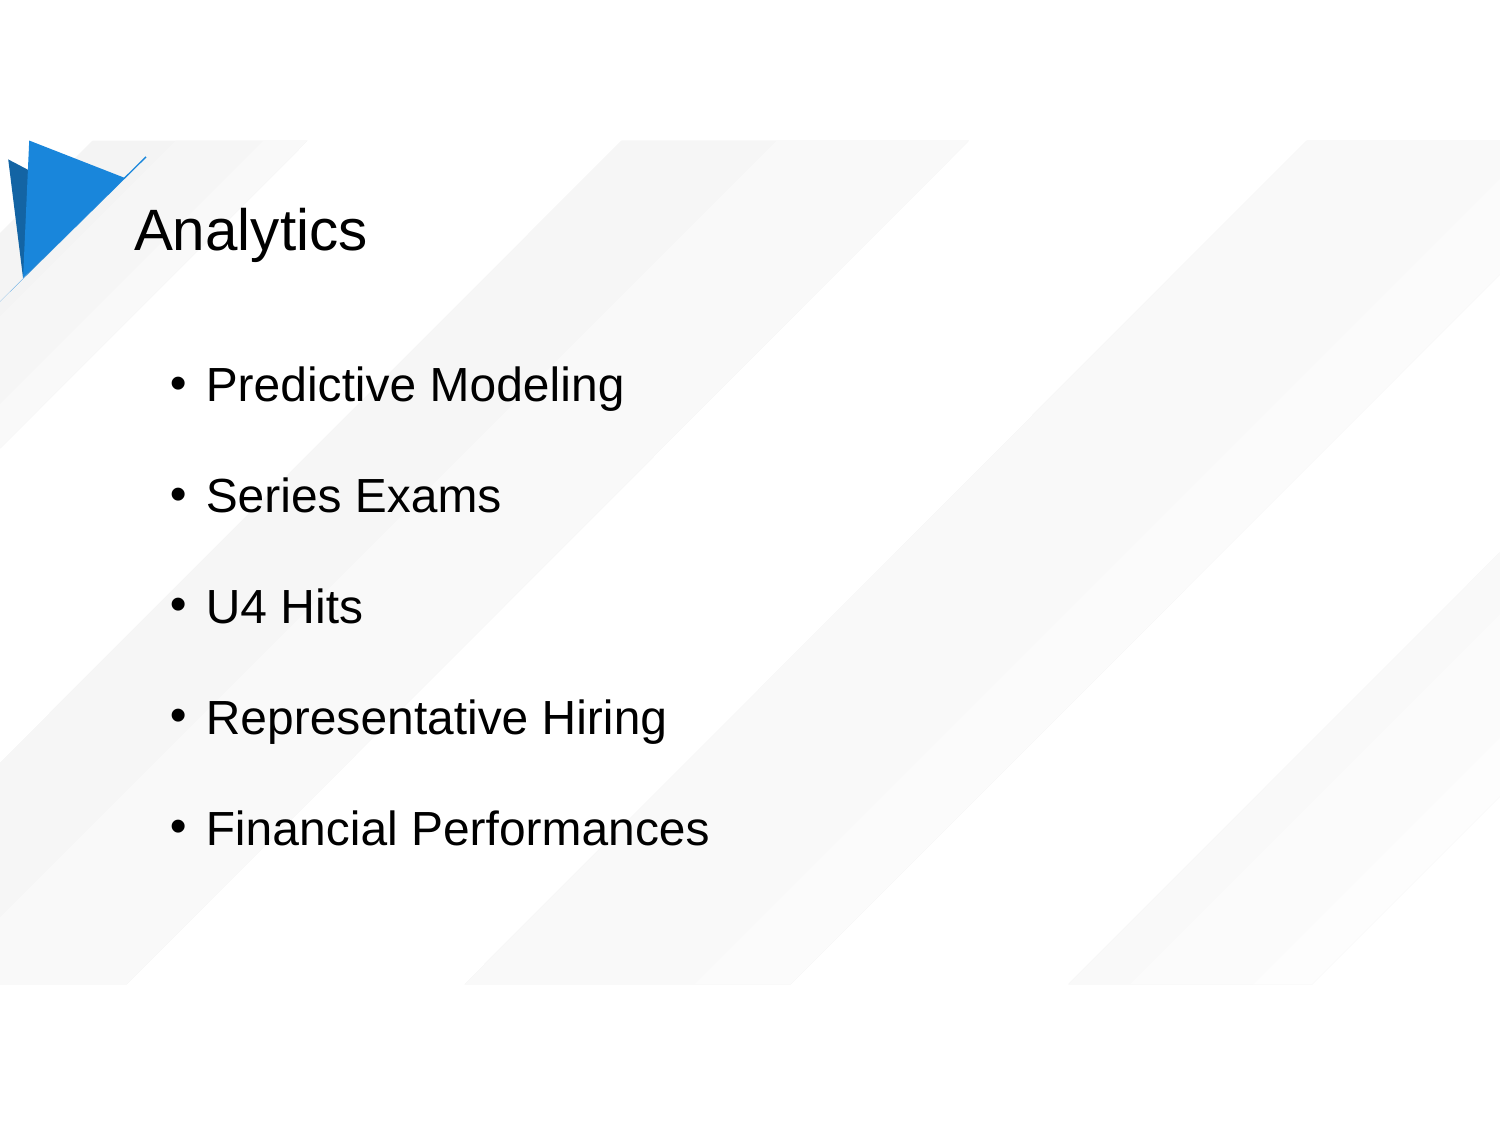

# Analytics
Predictive Modeling
Series Exams
U4 Hits
Representative Hiring
Financial Performances